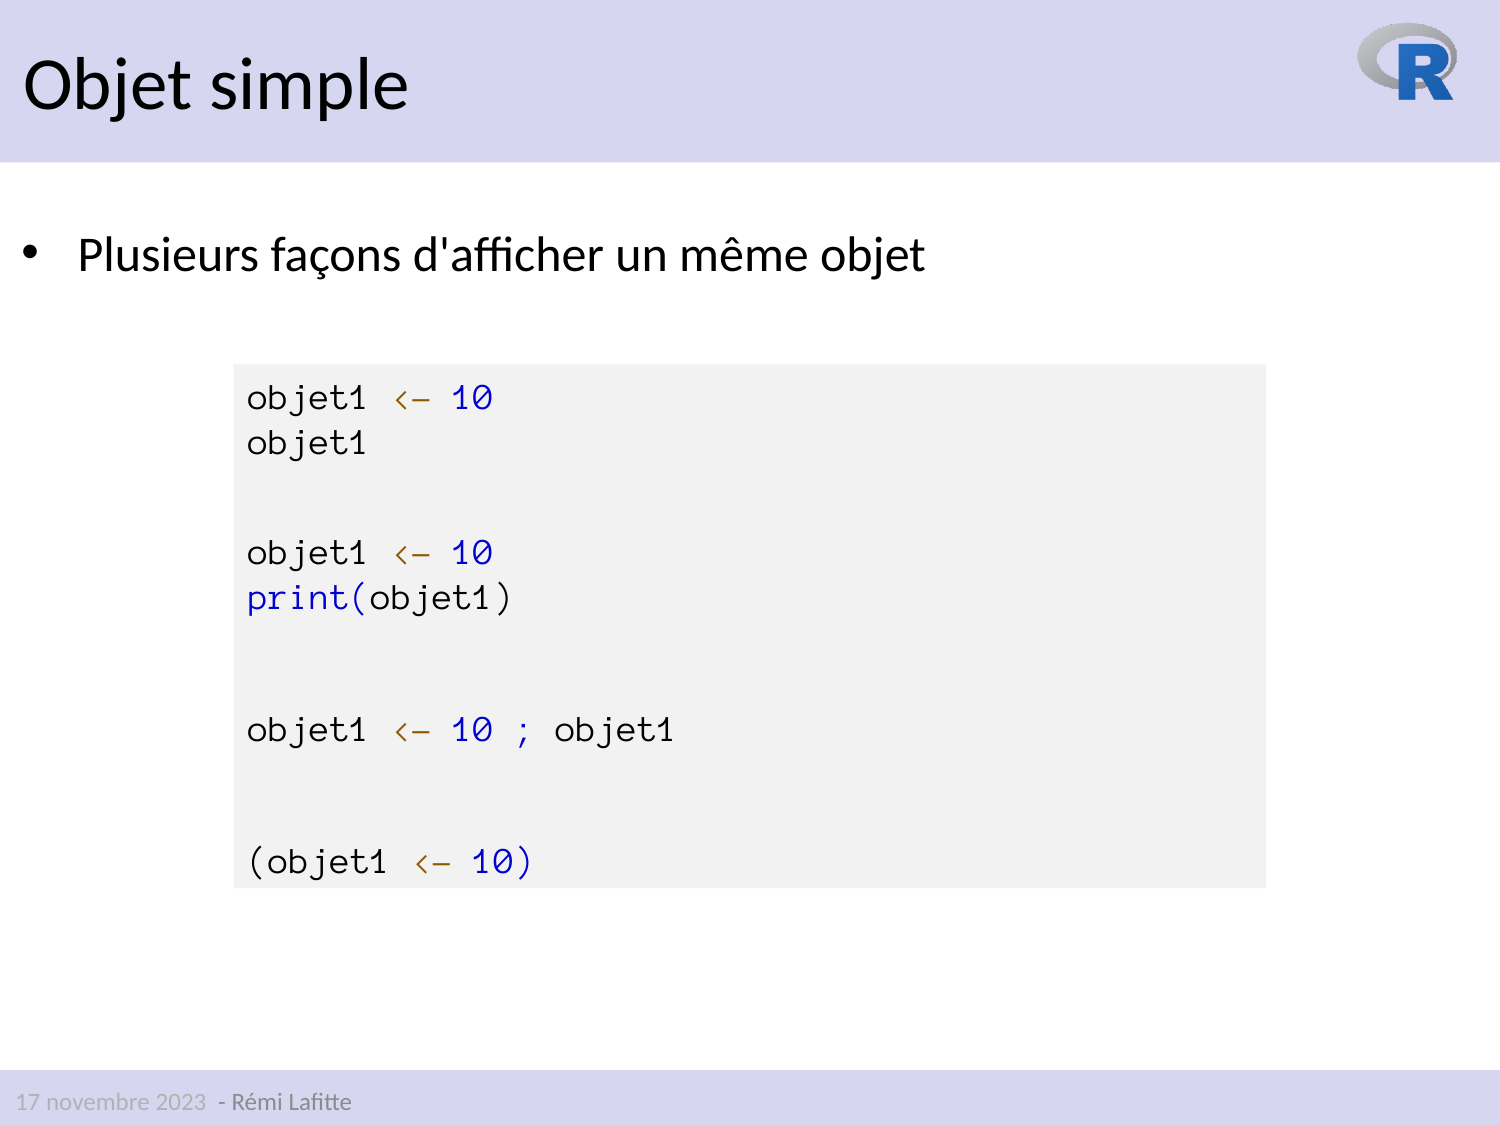

Objet simple
Plusieurs façons d'afficher un même objet
objet1 <- 10
objet1
objet1 <- 10
print(objet1)

objet1 <- 10 ; objet1

(objet1 <- 10)
17 novembre 2023
28